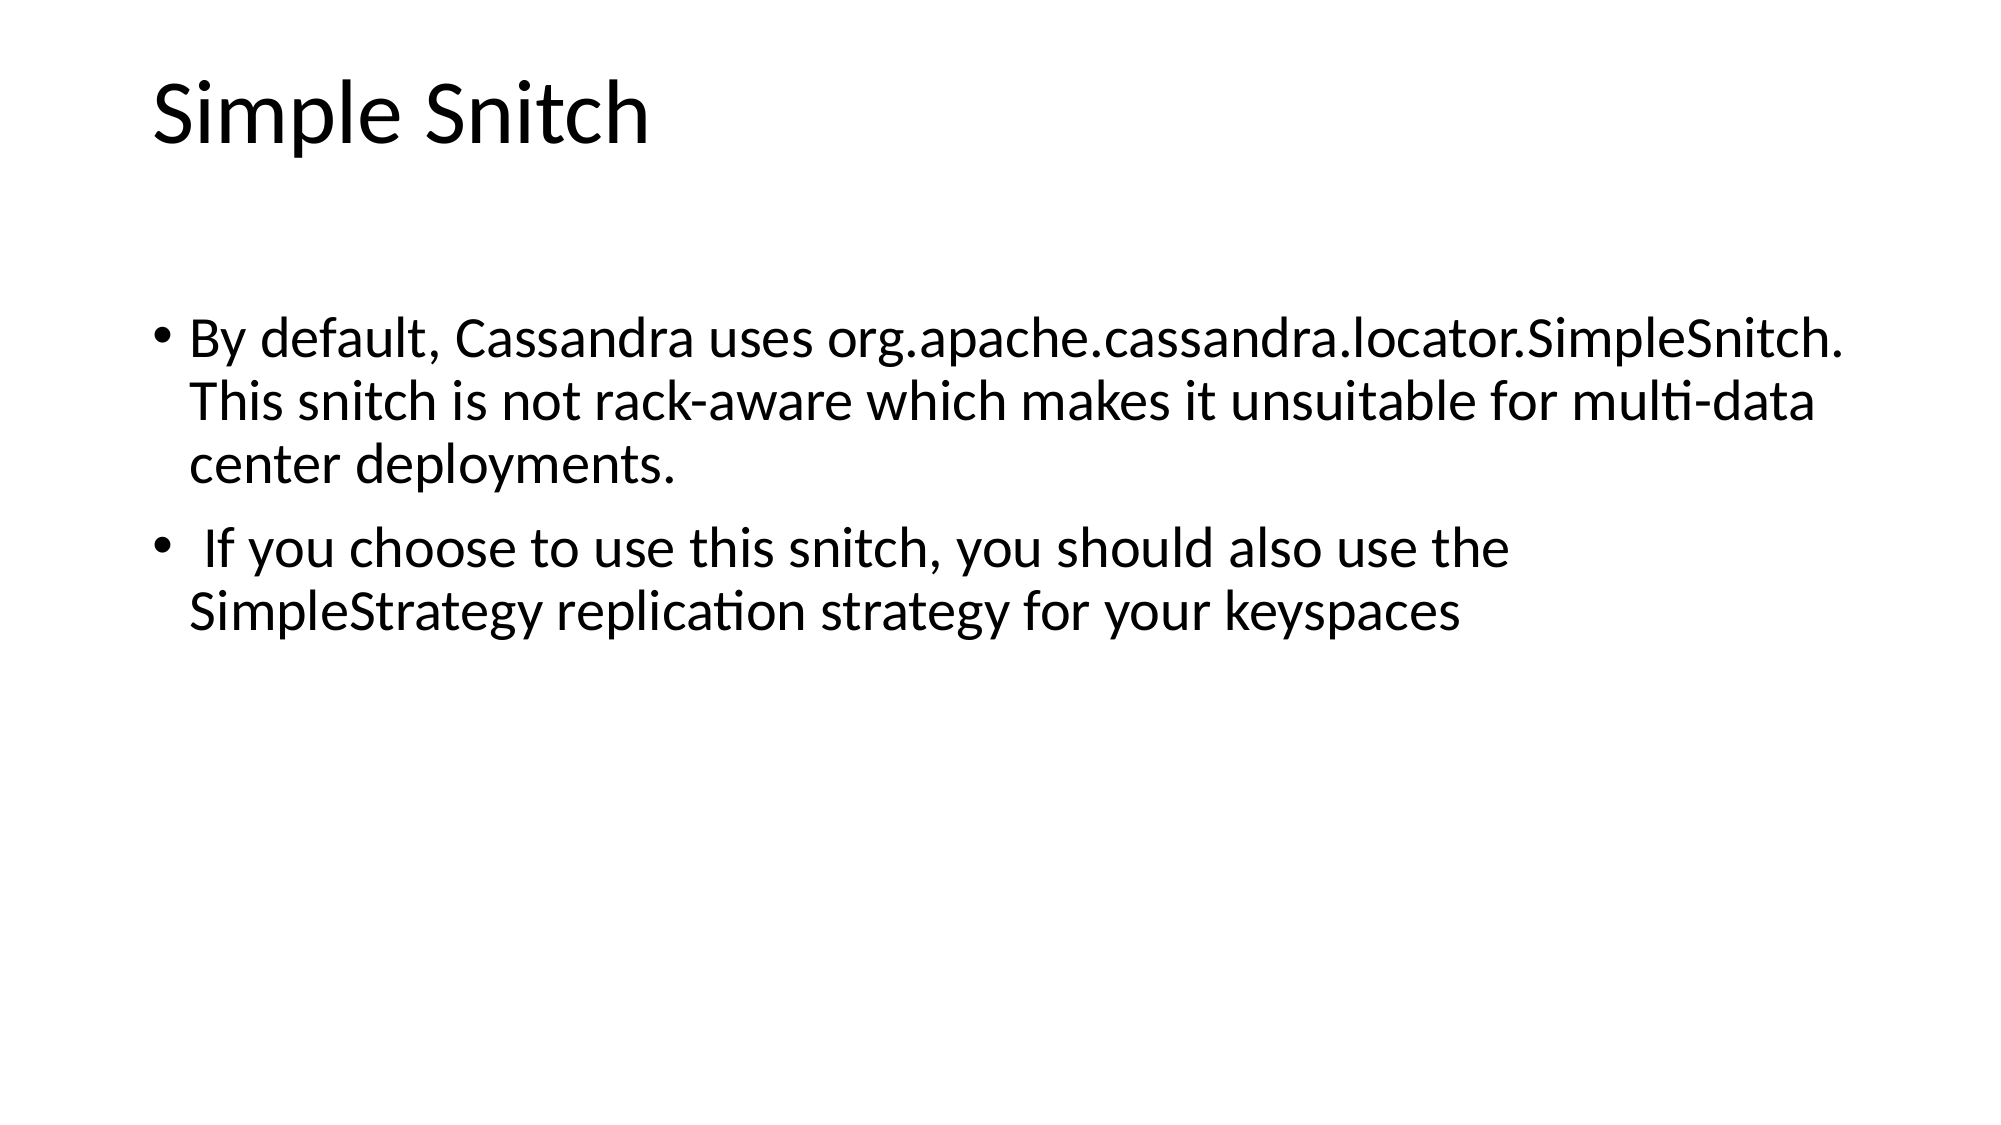

# Simple Snitch
By default, Cassandra uses org.apache.cassandra.locator.SimpleSnitch. This snitch is not rack-aware which makes it unsuitable for multi-data center deployments.
 If you choose to use this snitch, you should also use the SimpleStrategy replication strategy for your keyspaces